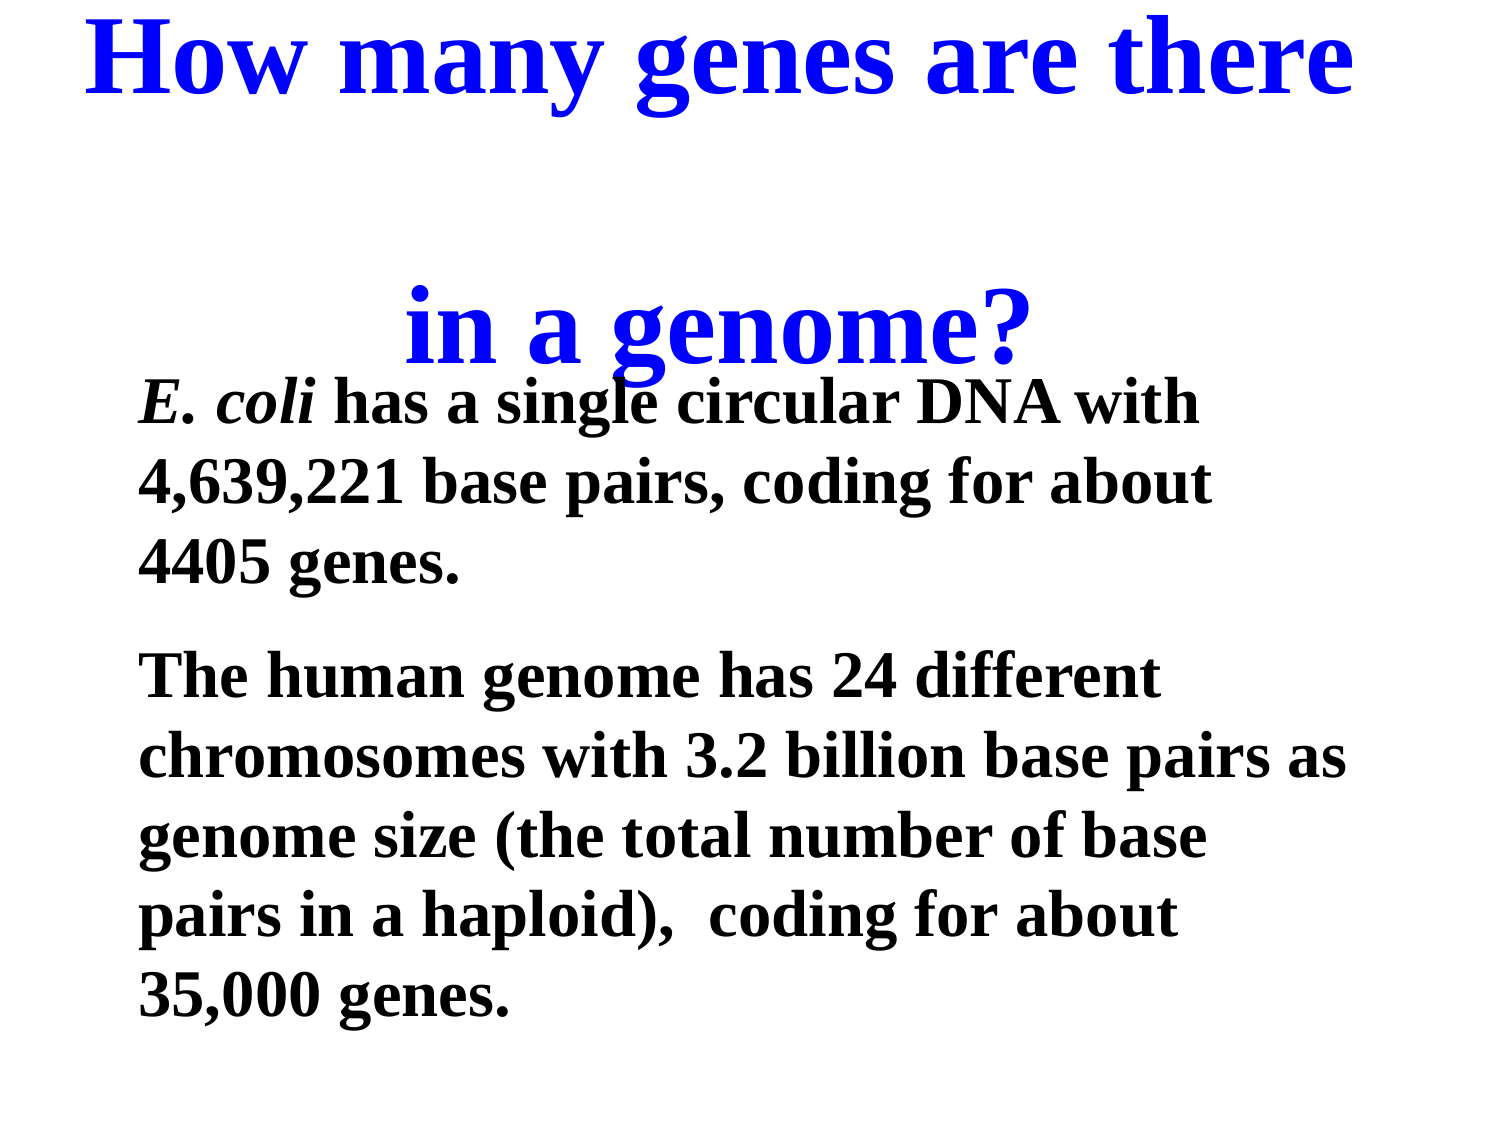

# How many genes are there in a genome?
E. coli has a single circular DNA with 4,639,221 base pairs, coding for about 4405 genes.
The human genome has 24 different chromosomes with 3.2 billion base pairs as genome size (the total number of base pairs in a haploid),  coding for about 35,000 genes.